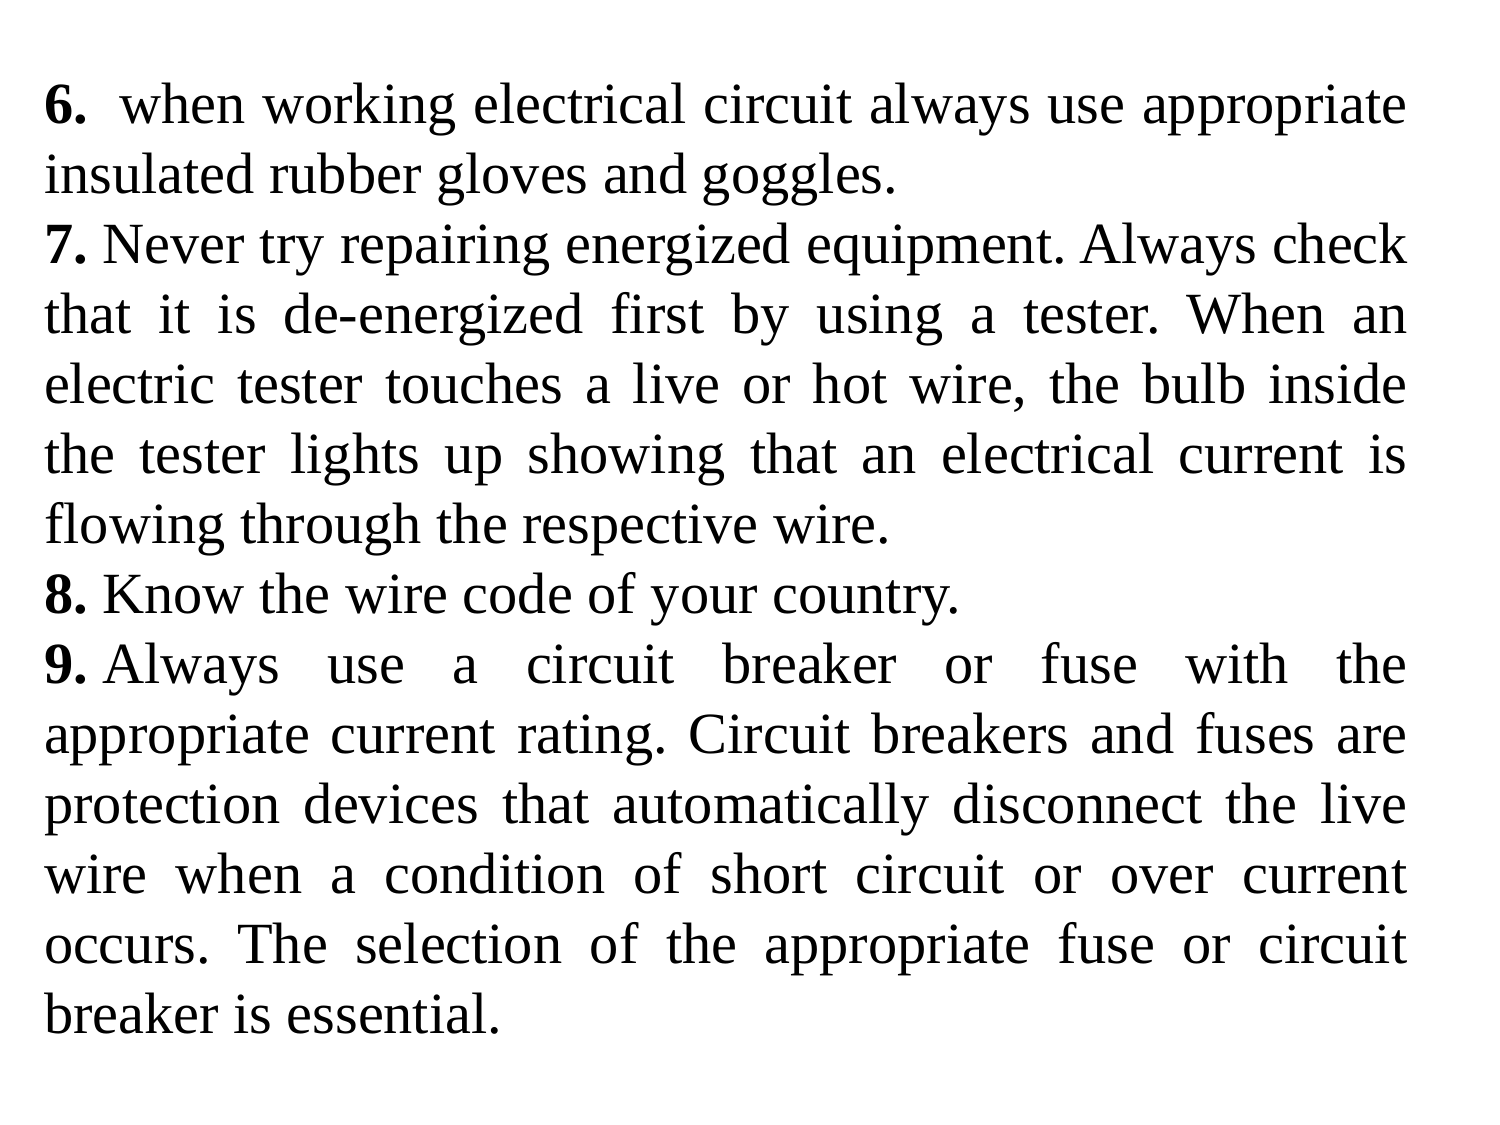

6.  when working electrical circuit always use appropriate insulated rubber gloves and goggles.
7. Never try repairing energized equipment. Always check that it is de-energized first by using a tester. When an electric tester touches a live or hot wire, the bulb inside the tester lights up showing that an electrical current is flowing through the respective wire.
8. Know the wire code of your country.
9. Always use a circuit breaker or fuse with the appropriate current rating. Circuit breakers and fuses are protection devices that automatically disconnect the live wire when a condition of short circuit or over current occurs. The selection of the appropriate fuse or circuit breaker is essential.